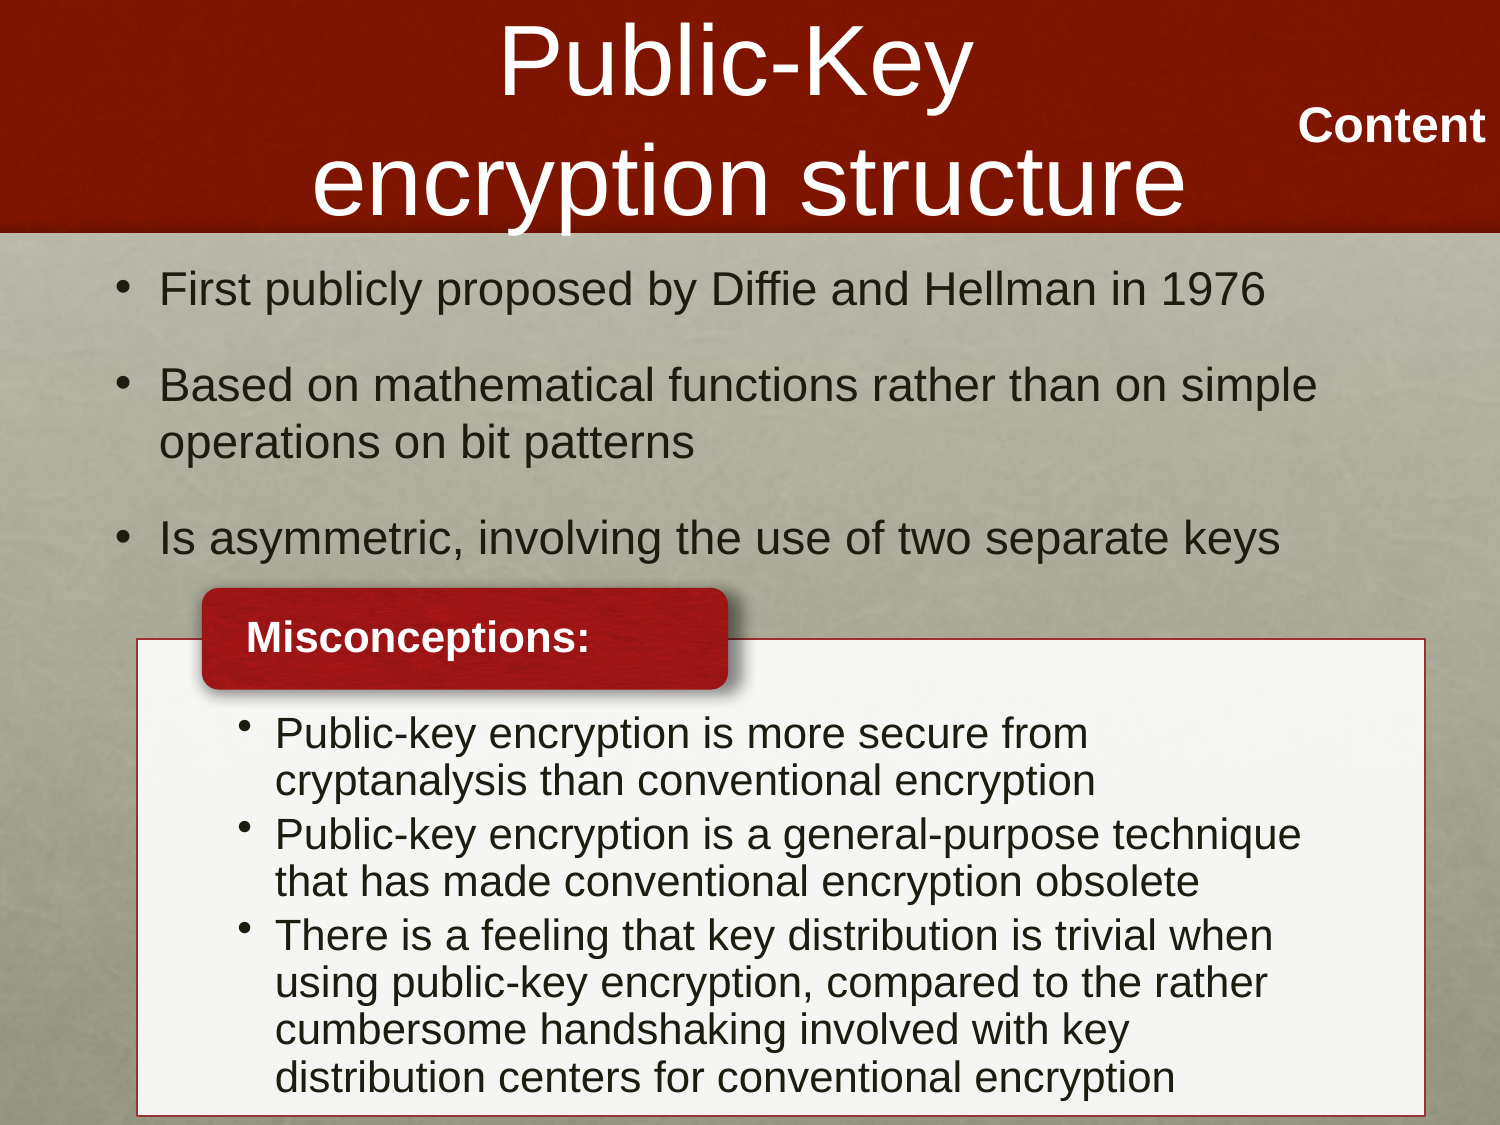

# Public-Key encryption structure
First publicly proposed by Diffie and Hellman in 1976
Based on mathematical functions rather than on simple operations on bit patterns
Is asymmetric, involving the use of two separate keys

Public-key encryption is more secure from cryptanalysis than conventional encryption
Public-key encryption is a general-purpose technique that has made conventional encryption obsolete
There is a feeling that key distribution is trivial when using public-key encryption, compared to the rather cumbersome handshaking involved with key distribution centers for conventional encryption
Misconceptions: